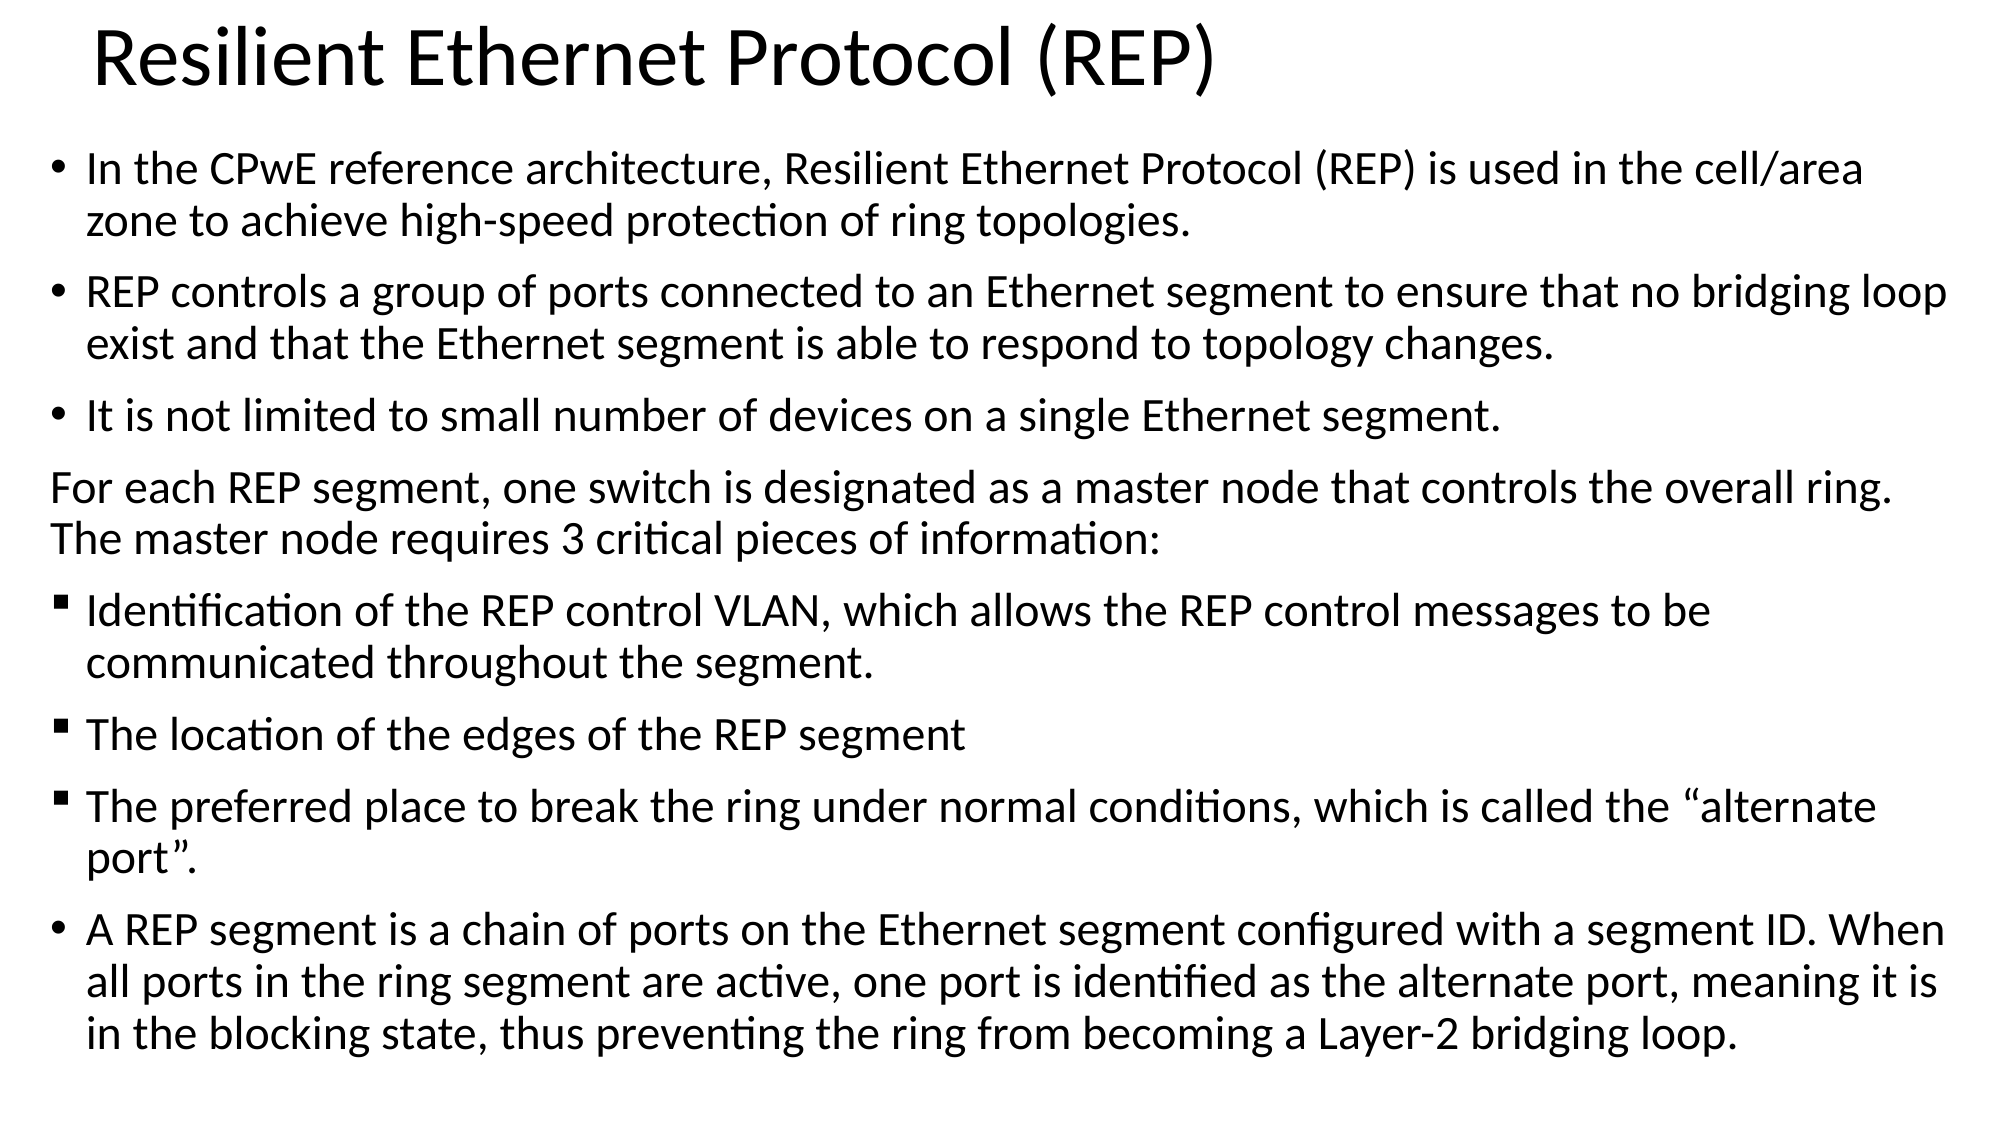

# Resilient Ethernet Protocol (REP)
In the CPwE reference architecture, Resilient Ethernet Protocol (REP) is used in the cell/area zone to achieve high-speed protection of ring topologies.
REP controls a group of ports connected to an Ethernet segment to ensure that no bridging loop exist and that the Ethernet segment is able to respond to topology changes.
It is not limited to small number of devices on a single Ethernet segment.
For each REP segment, one switch is designated as a master node that controls the overall ring. The master node requires 3 critical pieces of information:
Identification of the REP control VLAN, which allows the REP control messages to be communicated throughout the segment.
The location of the edges of the REP segment
The preferred place to break the ring under normal conditions, which is called the “alternate port”.
A REP segment is a chain of ports on the Ethernet segment configured with a segment ID. When all ports in the ring segment are active, one port is identified as the alternate port, meaning it is in the blocking state, thus preventing the ring from becoming a Layer-2 bridging loop.